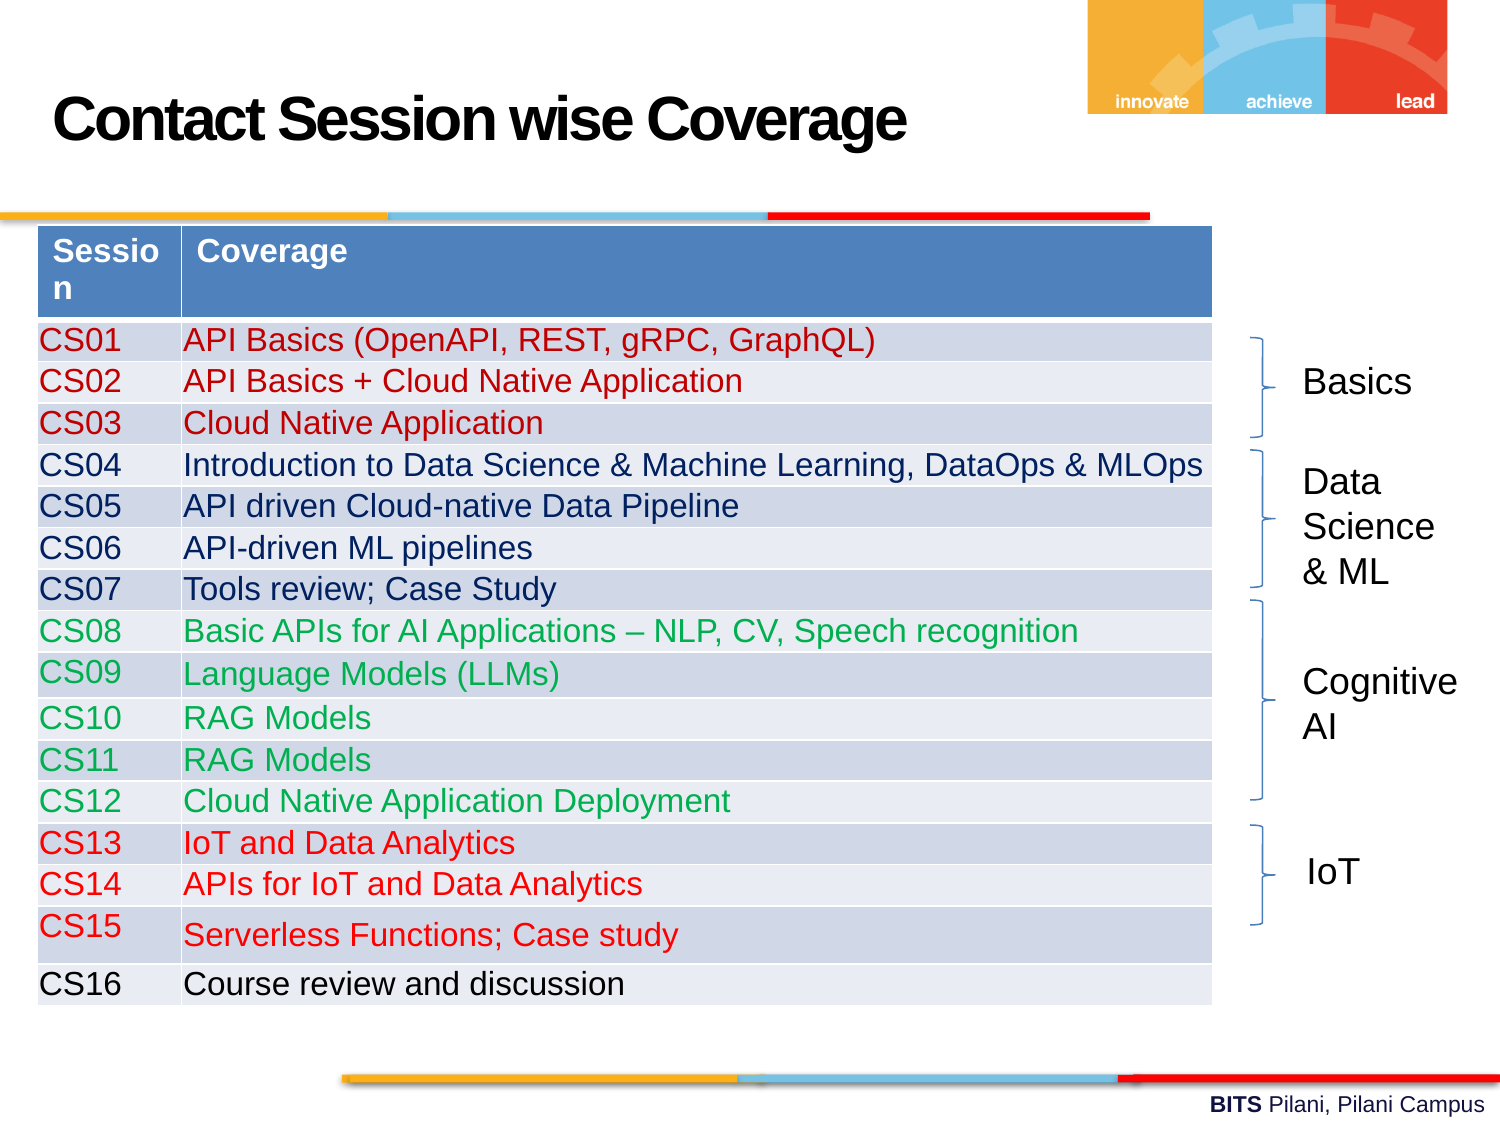

Contact Session wise Coverage
| Session | Coverage |
| --- | --- |
| CS01 | API Basics (OpenAPI, REST, gRPC, GraphQL) |
| CS02 | API Basics + Cloud Native Application |
| CS03 | Cloud Native Application |
| CS04 | Introduction to Data Science & Machine Learning, DataOps & MLOps |
| CS05 | API driven Cloud-native Data Pipeline |
| CS06 | API-driven ML pipelines |
| CS07 | Tools review; Case Study |
| CS08 | Basic APIs for AI Applications – NLP, CV, Speech recognition |
| CS09 | Language Models (LLMs) |
| CS10 | RAG Models |
| CS11 | RAG Models |
| CS12 | Cloud Native Application Deployment |
| CS13 | IoT and Data Analytics |
| CS14 | APIs for IoT and Data Analytics |
| CS15 | Serverless Functions; Case study |
| CS16 | Course review and discussion |

Basics

Data Science & ML

Cognitive AI

IoT